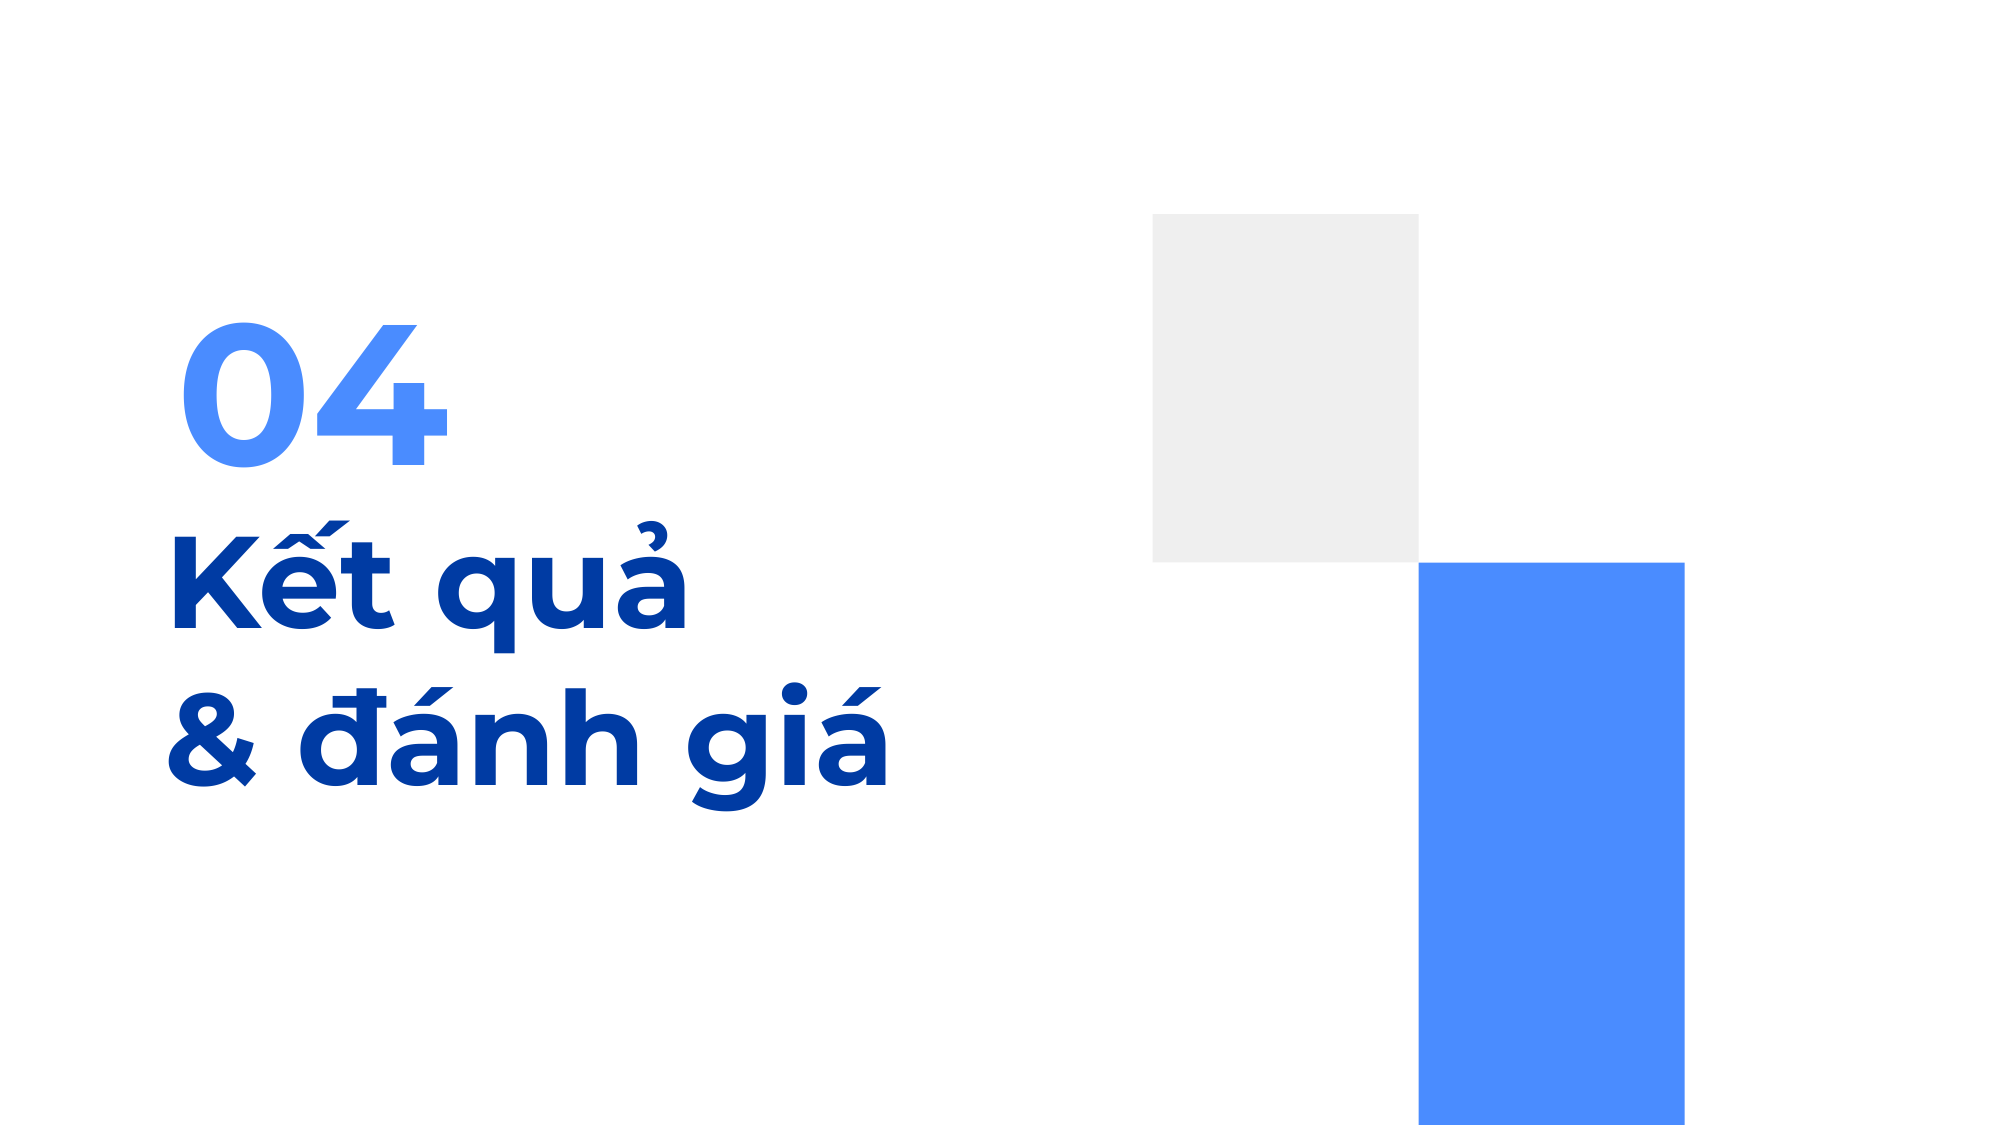

04
# Kết quả & đánh giá